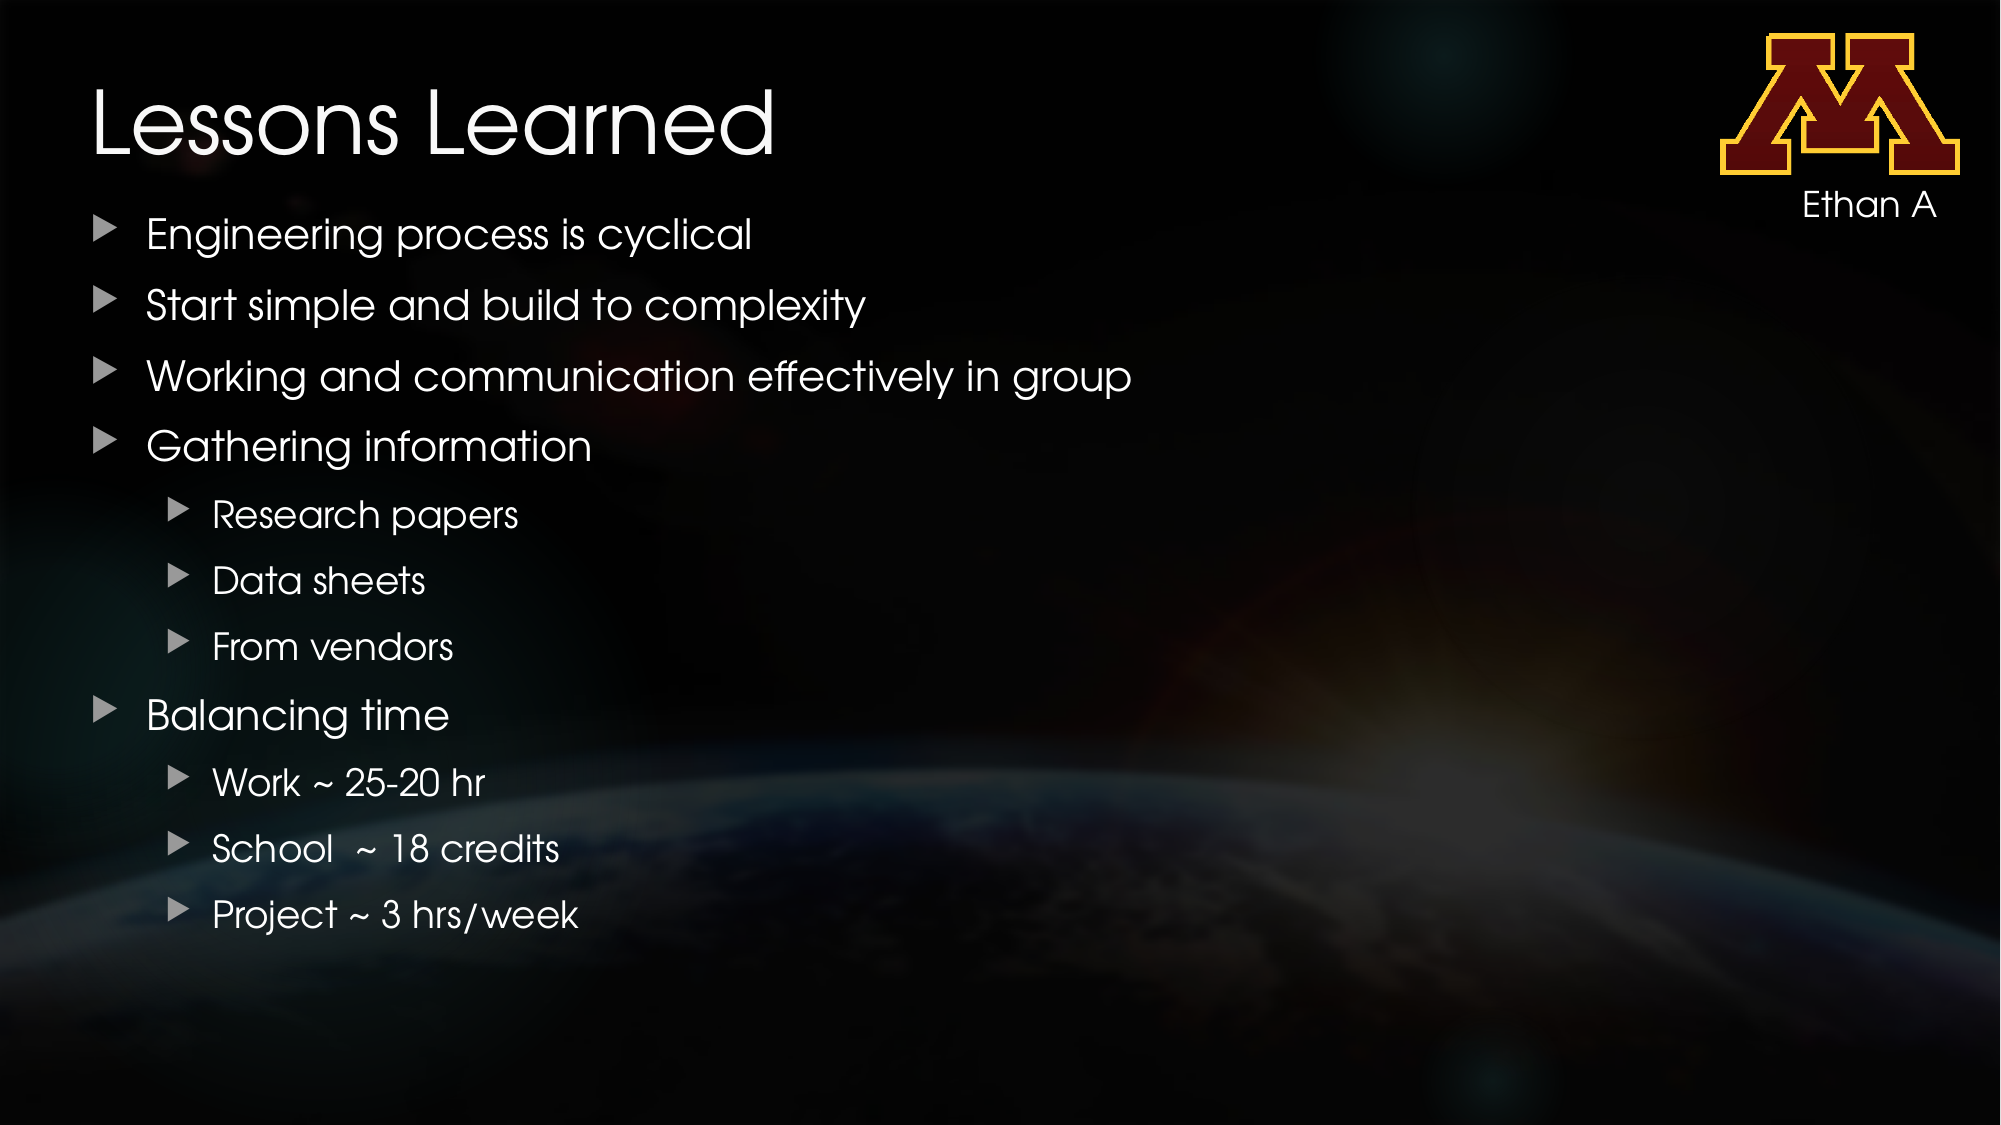

# Lessons Learned
Ethan A
Engineering process is cyclical
Start simple and build to complexity
Working and communication effectively in group
Gathering information
Research papers
Data sheets
From vendors
Balancing time
Work ~ 25-20 hr
School  ~ 18 credits
Project ~ 3 hrs/week